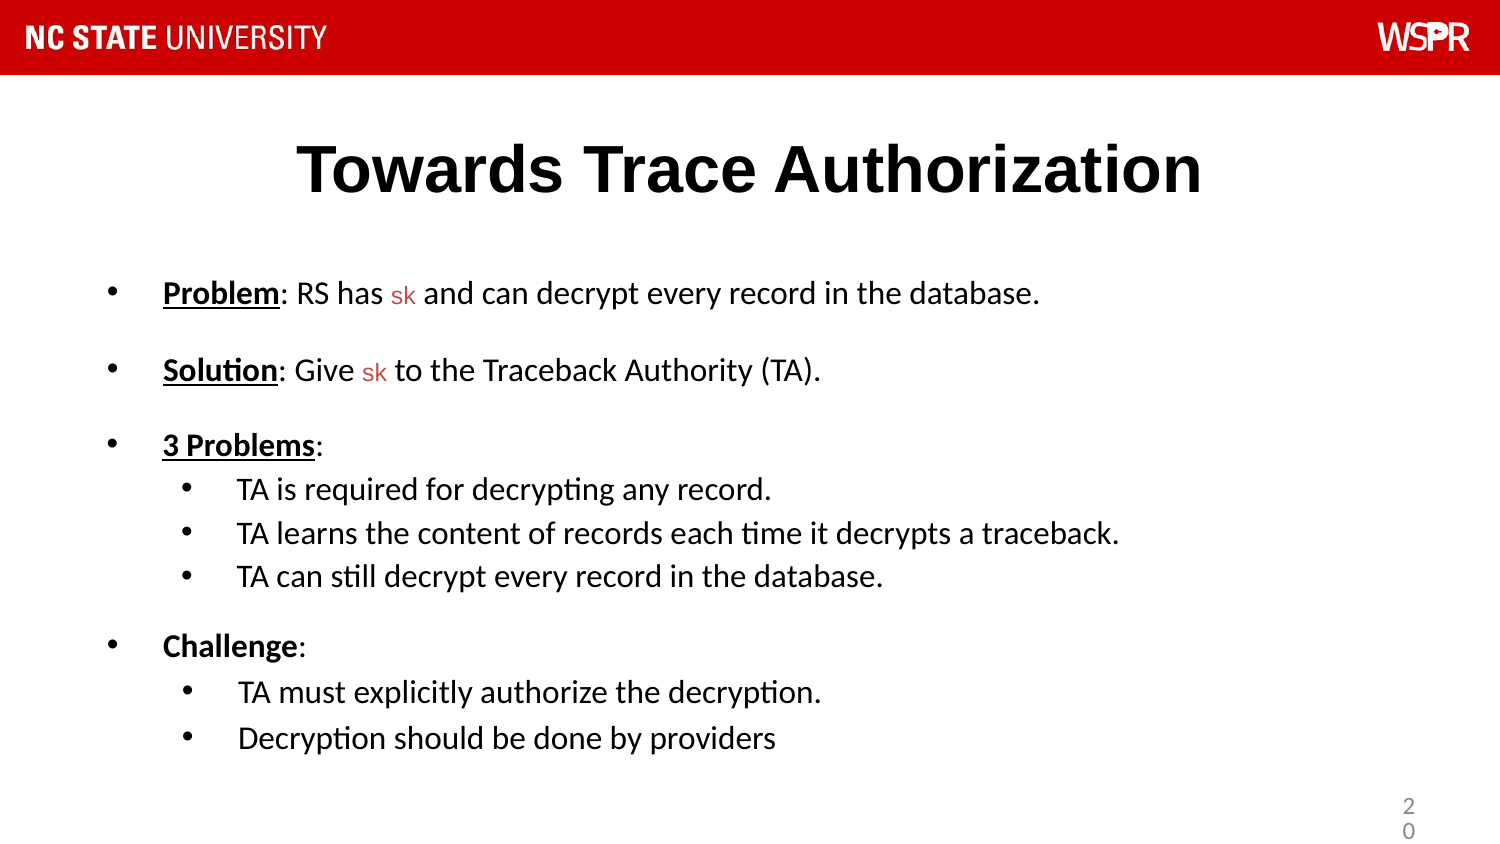

# Towards Trace Authorization
Problem: RS has sk and can decrypt every record in the database.
Solution: Give sk to the Traceback Authority (TA).
3 Problems:
TA is required for decrypting any record.
TA learns the content of records each time it decrypts a traceback.
TA can still decrypt every record in the database.
Challenge:
TA must explicitly authorize the decryption.
Decryption should be done by providers
20